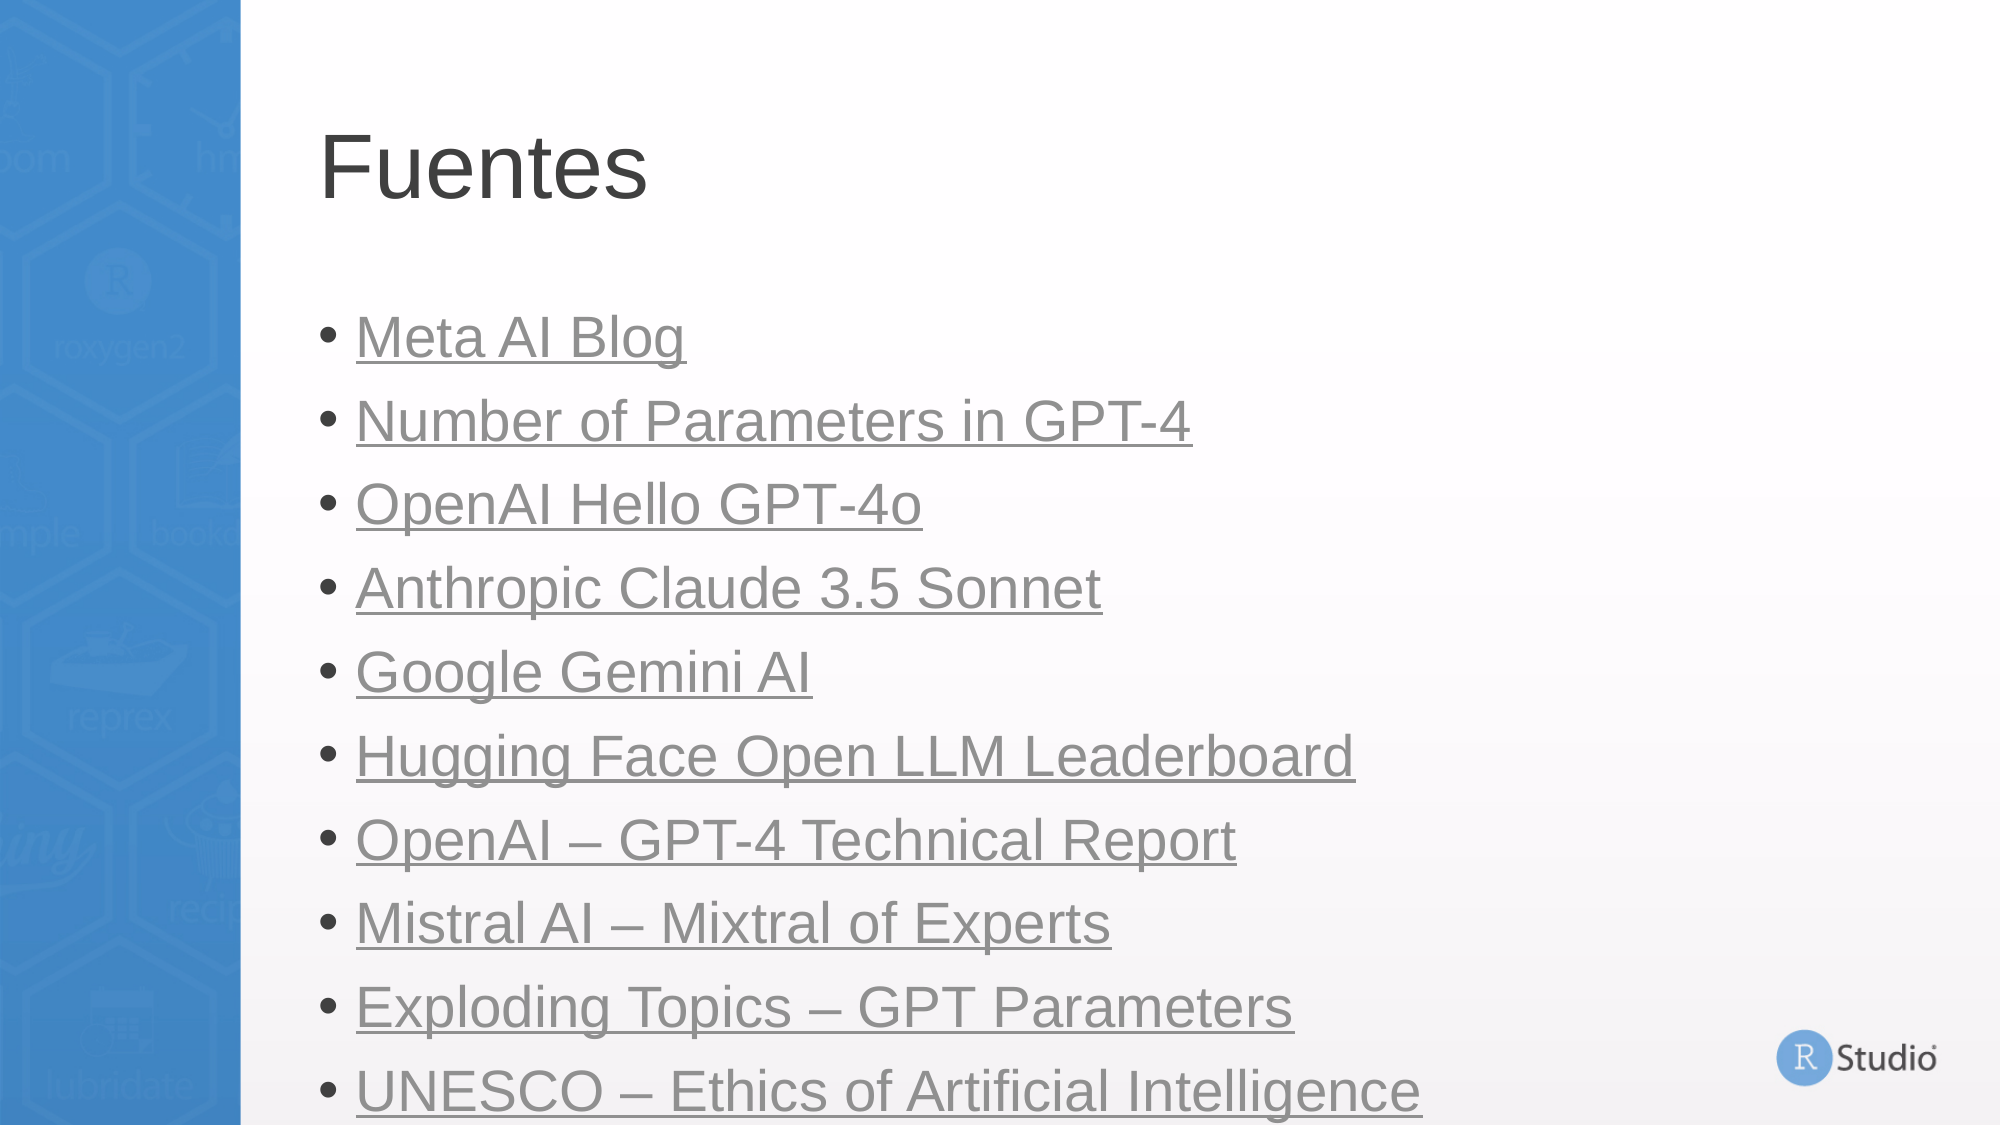

# Fuentes
Meta AI Blog
Number of Parameters in GPT-4
OpenAI Hello GPT‑4o
Anthropic Claude 3.5 Sonnet
Google Gemini AI
Hugging Face Open LLM Leaderboard
OpenAI – GPT-4 Technical Report
Mistral AI – Mixtral of Experts
Exploding Topics – GPT Parameters
UNESCO – Ethics of Artificial Intelligence